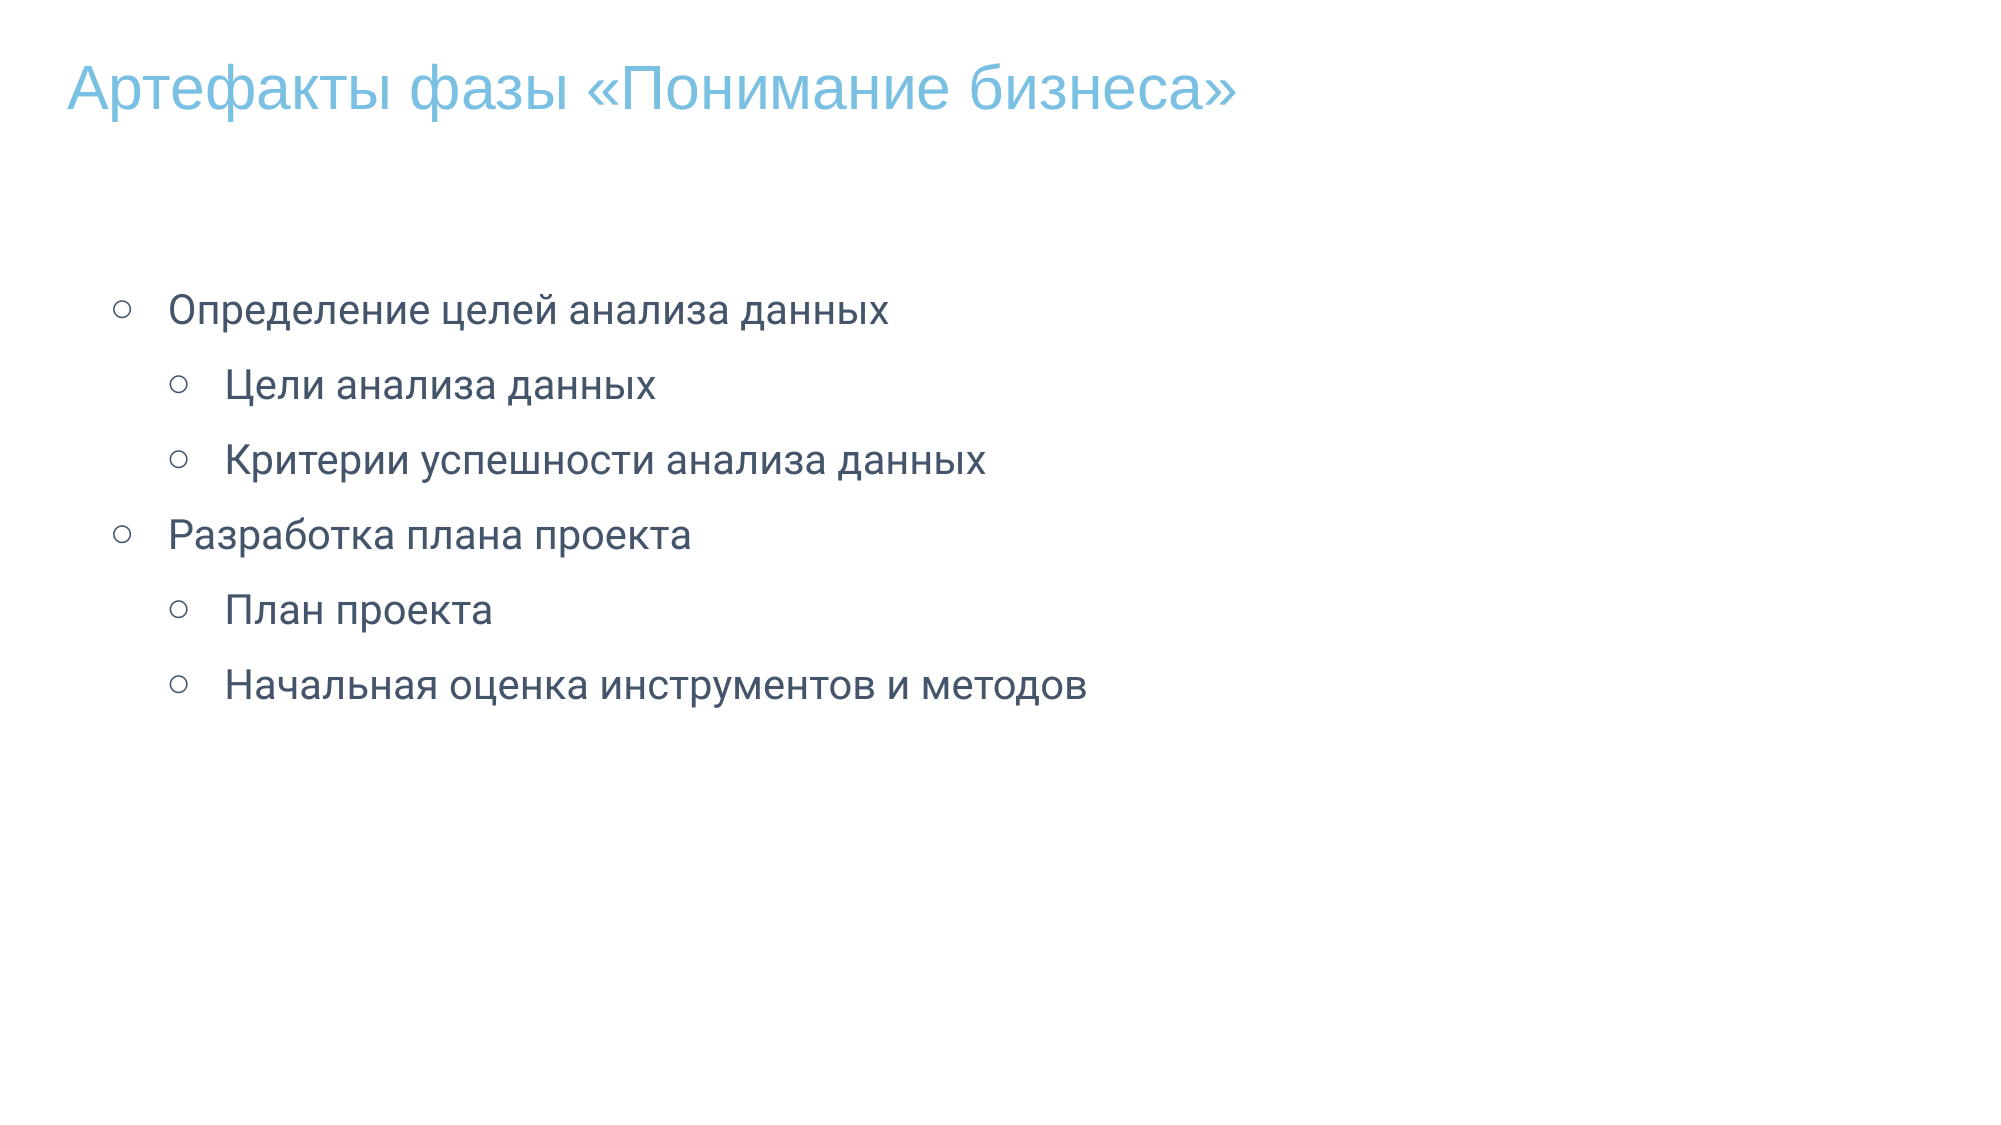

Артефакты фазы «Понимание бизнеса»
Определение целей анализа данных
Цели анализа данных
Критерии успешности анализа данных
Разработка плана проекта
План проекта
Начальная оценка инструментов и методов